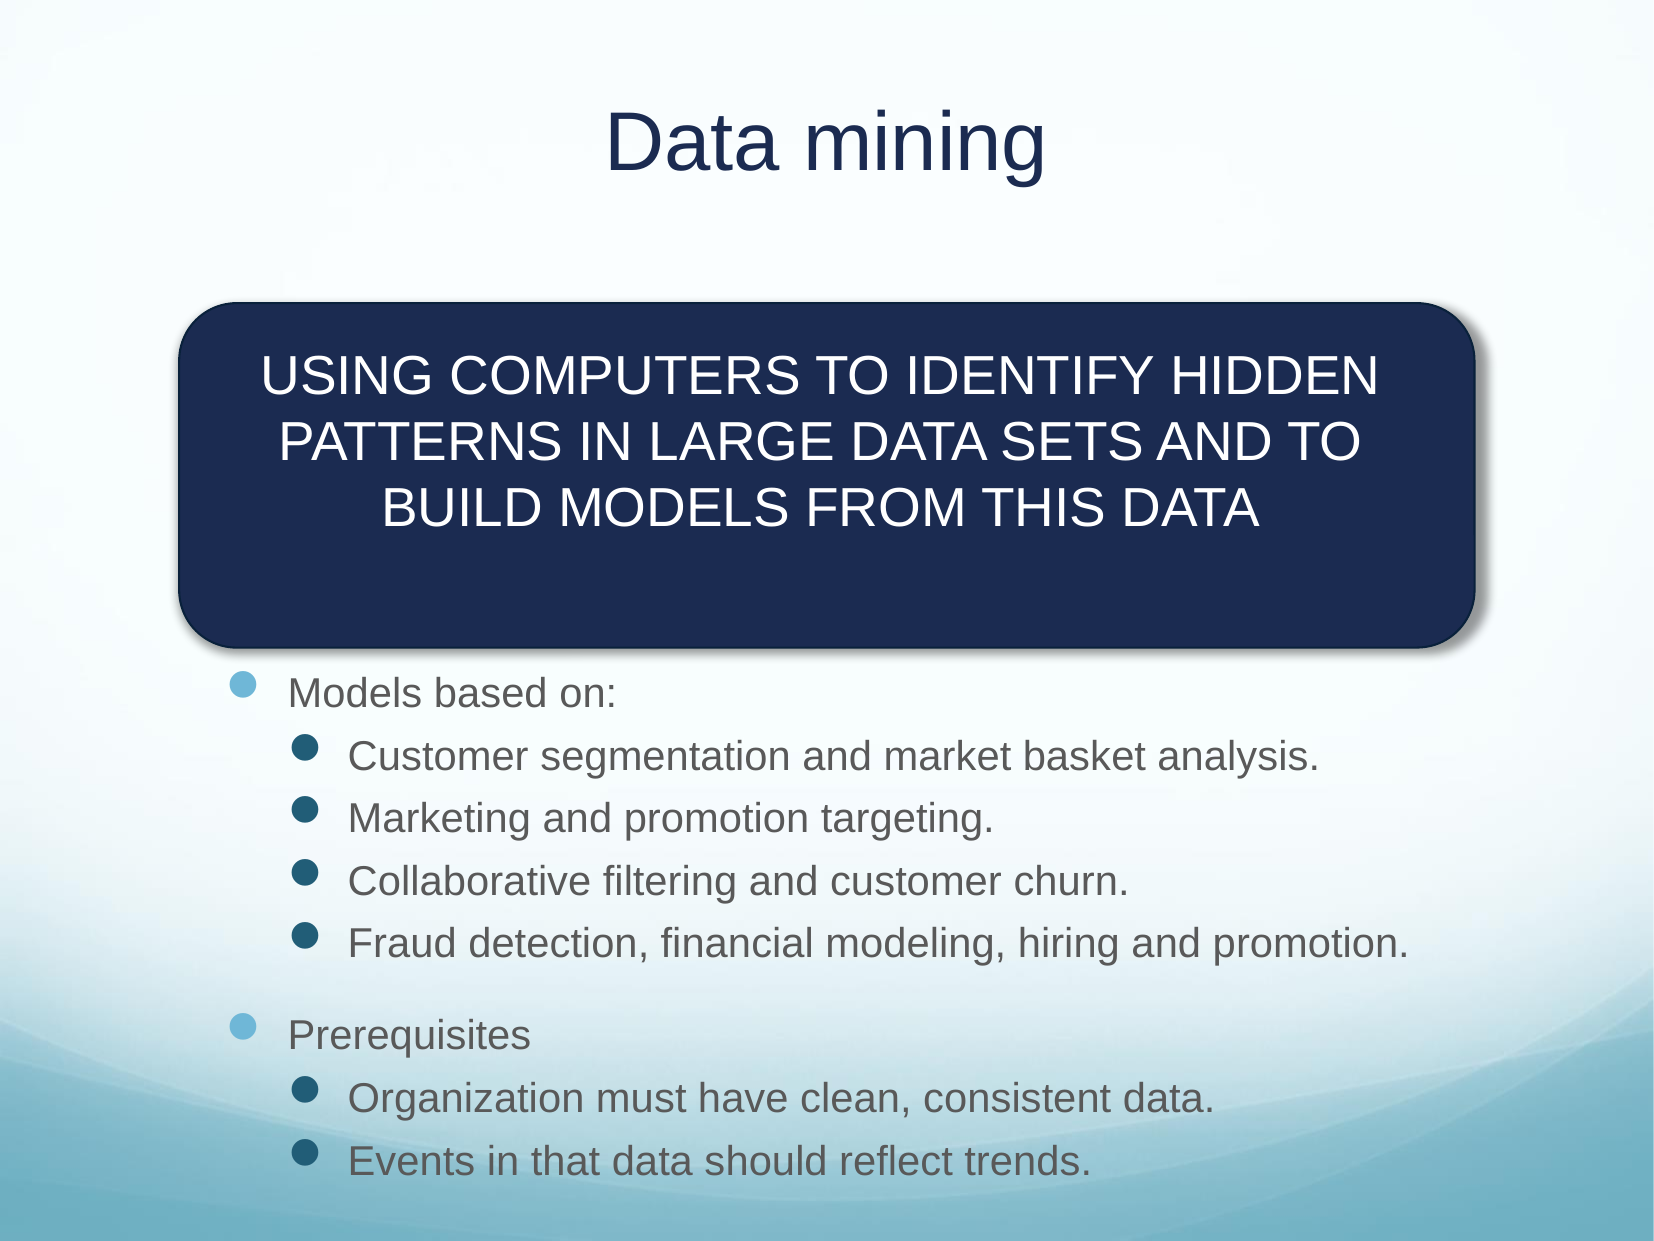

# Data mining
Using computers to identify hidden patterns in large data sets and to build models from this data
Models based on:
Customer segmentation and market basket analysis.
Marketing and promotion targeting.
Collaborative filtering and customer churn.
Fraud detection, financial modeling, hiring and promotion.
Prerequisites
Organization must have clean, consistent data.
Events in that data should reflect trends.